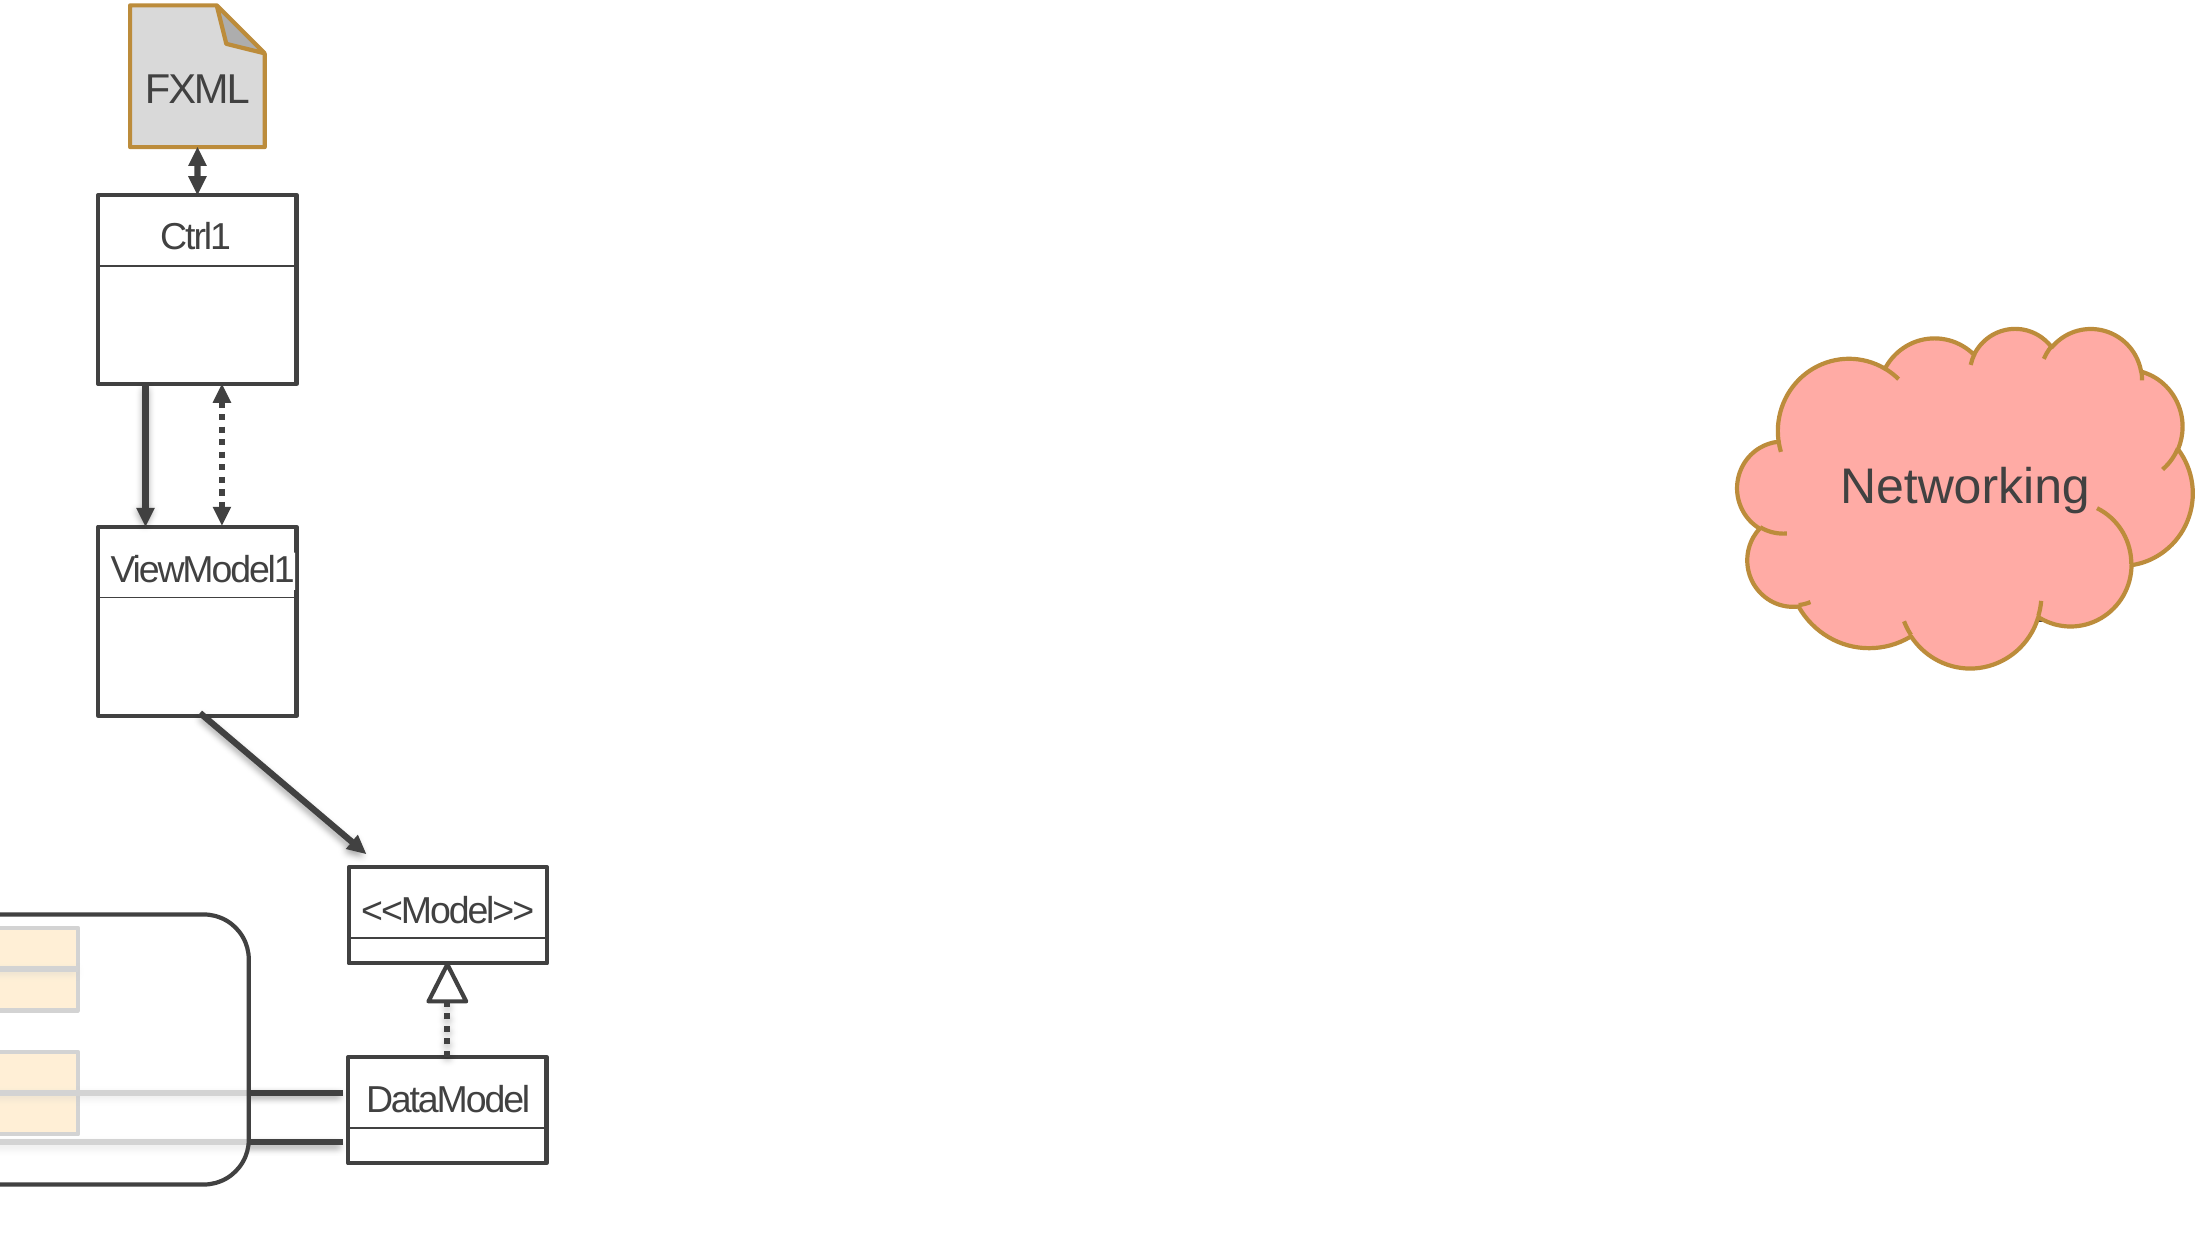

FXML

Ctrl1

Networking

<<Client>>

SocketClient

ViewModel1

<<Model>>

DataModel